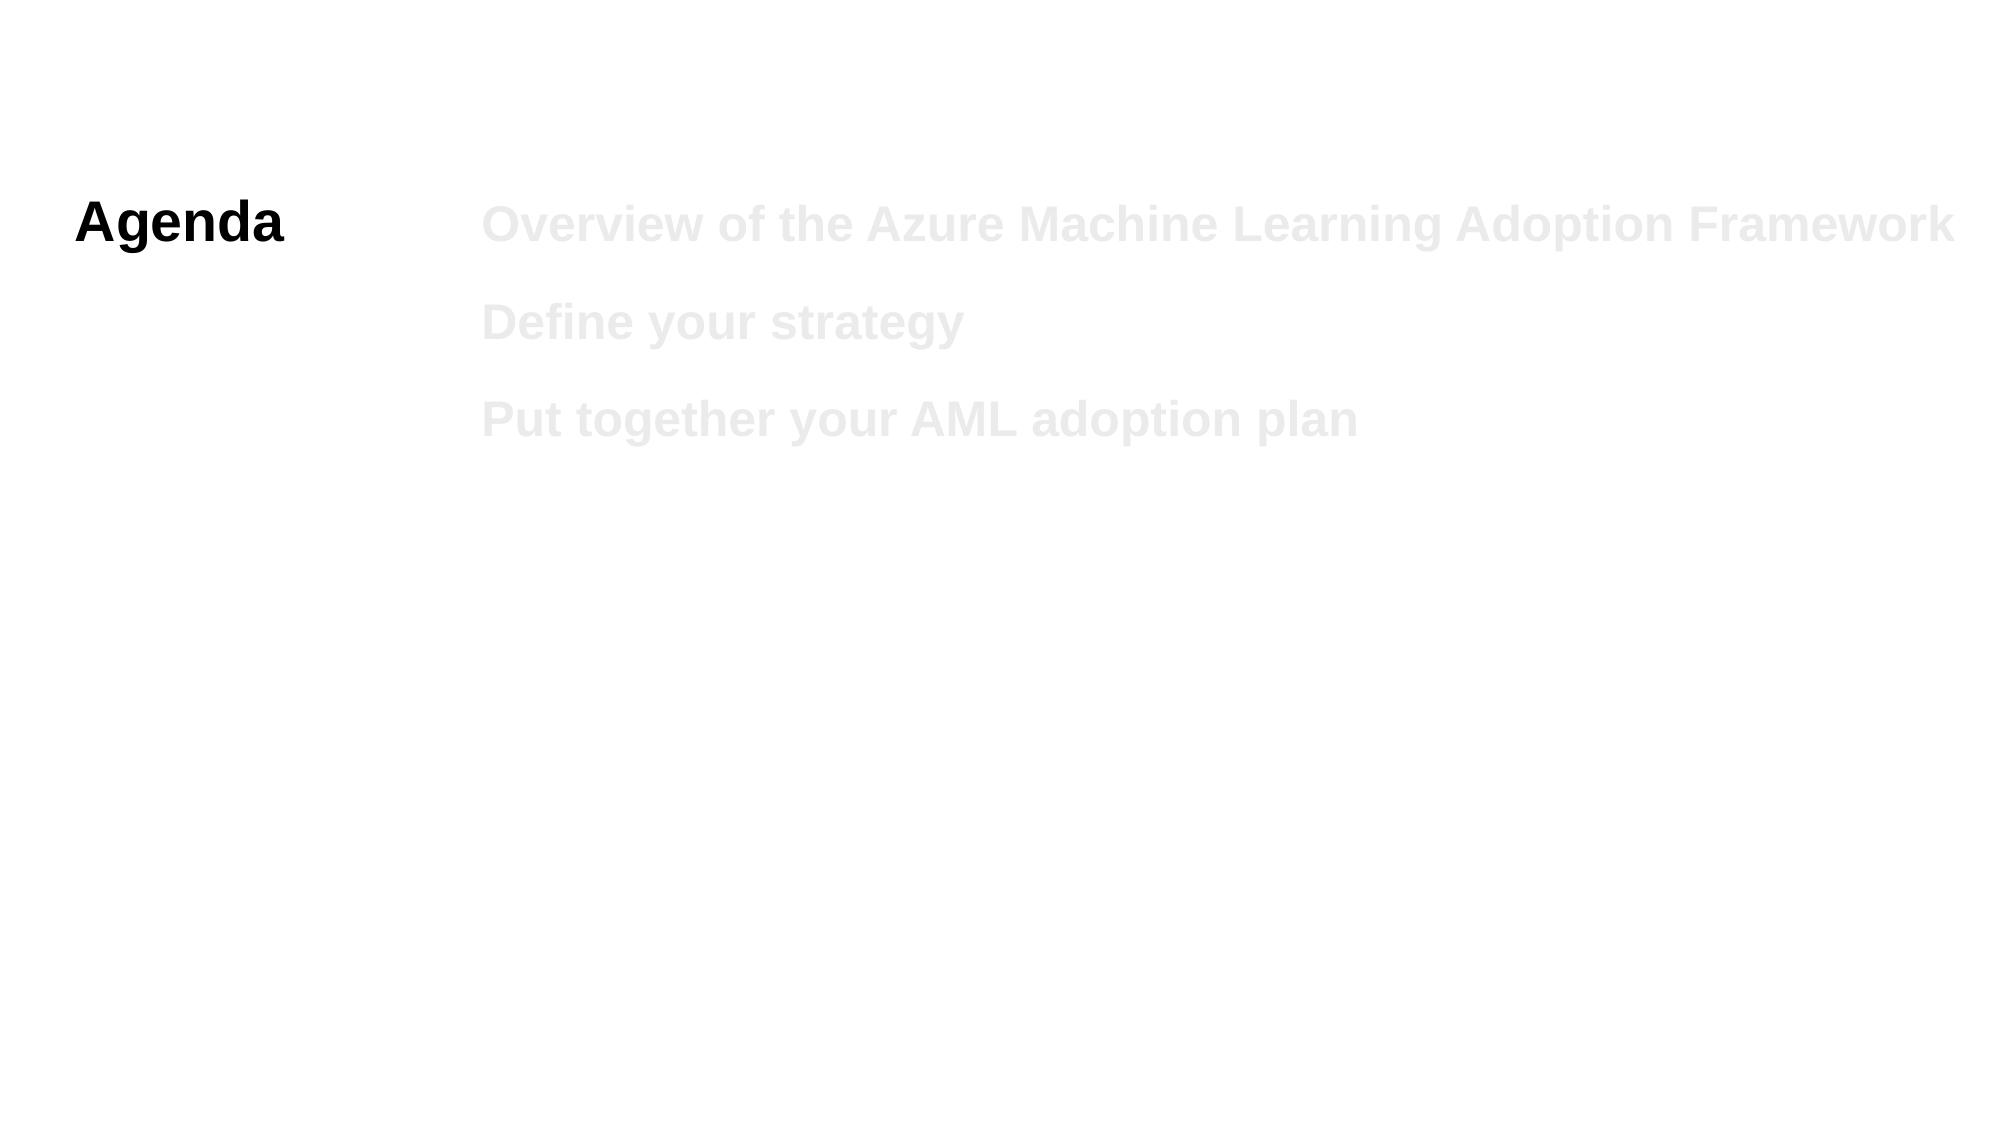

Overview of the Azure Machine Learning Adoption Framework
Define your strategy
Put together your AML adoption plan
# Agenda